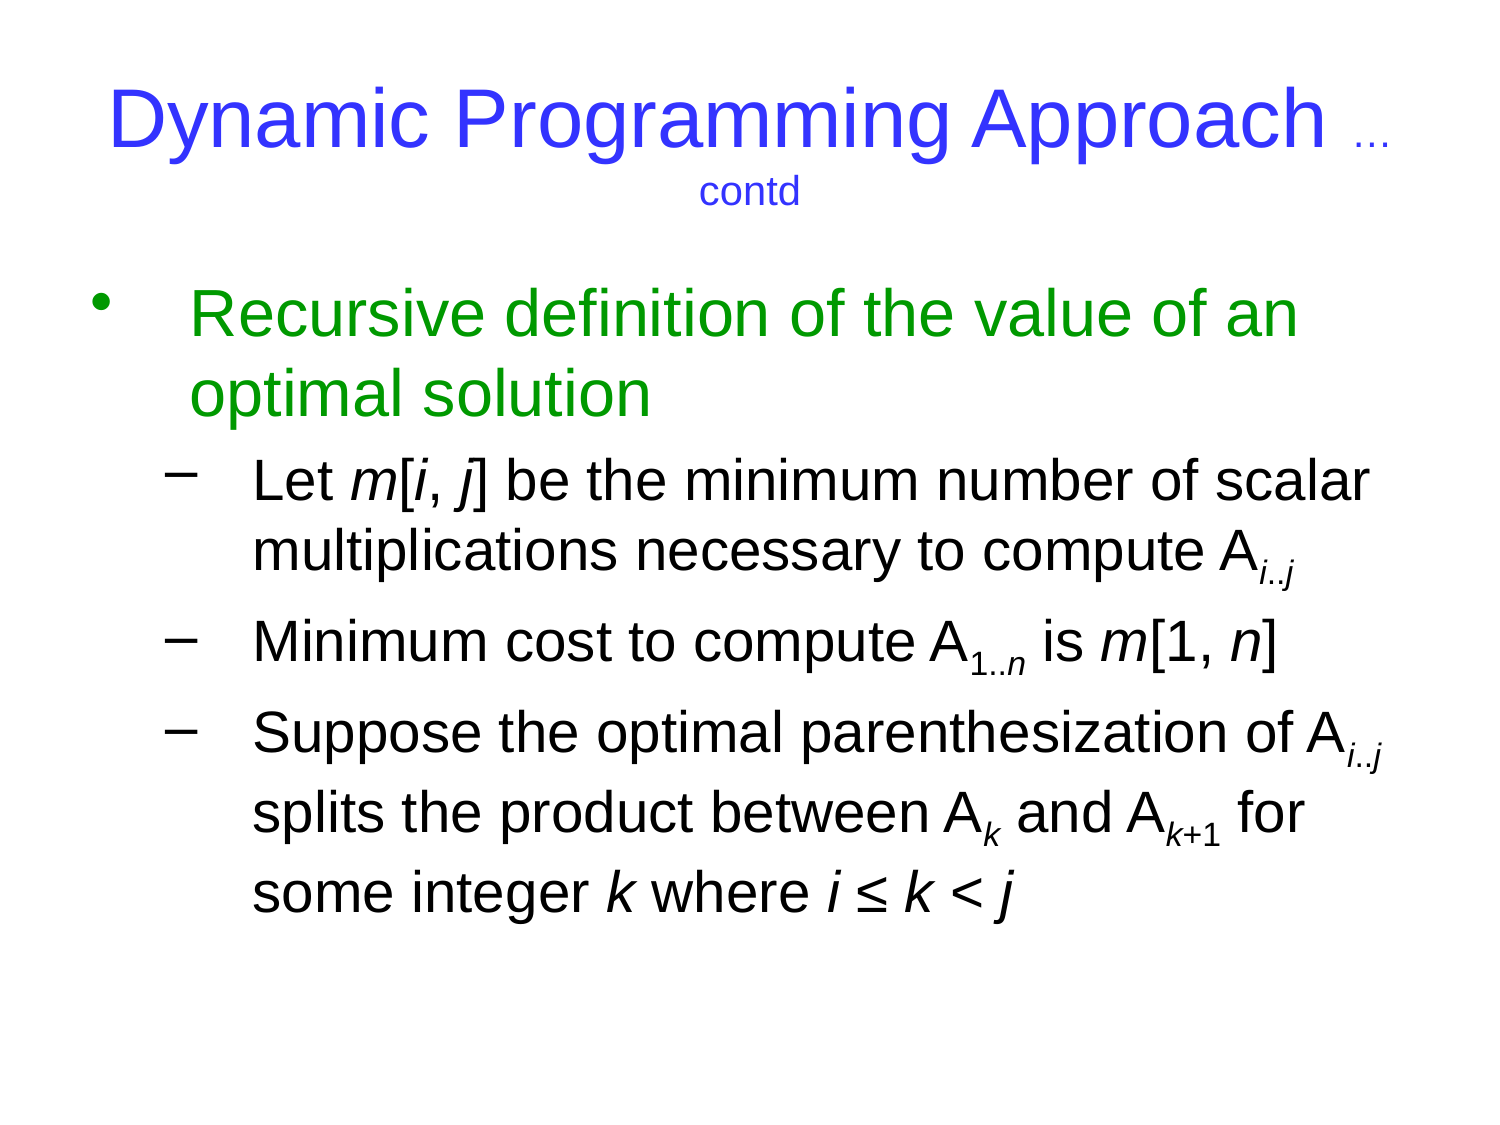

# Dynamic Programming Approach …contd
Recursive definition of the value of an optimal solution
Let m[i, j] be the minimum number of scalar multiplications necessary to compute Ai..j
Minimum cost to compute A1..n is m[1, n]
Suppose the optimal parenthesization of Ai..j splits the product between Ak and Ak+1 for some integer k where i ≤ k < j